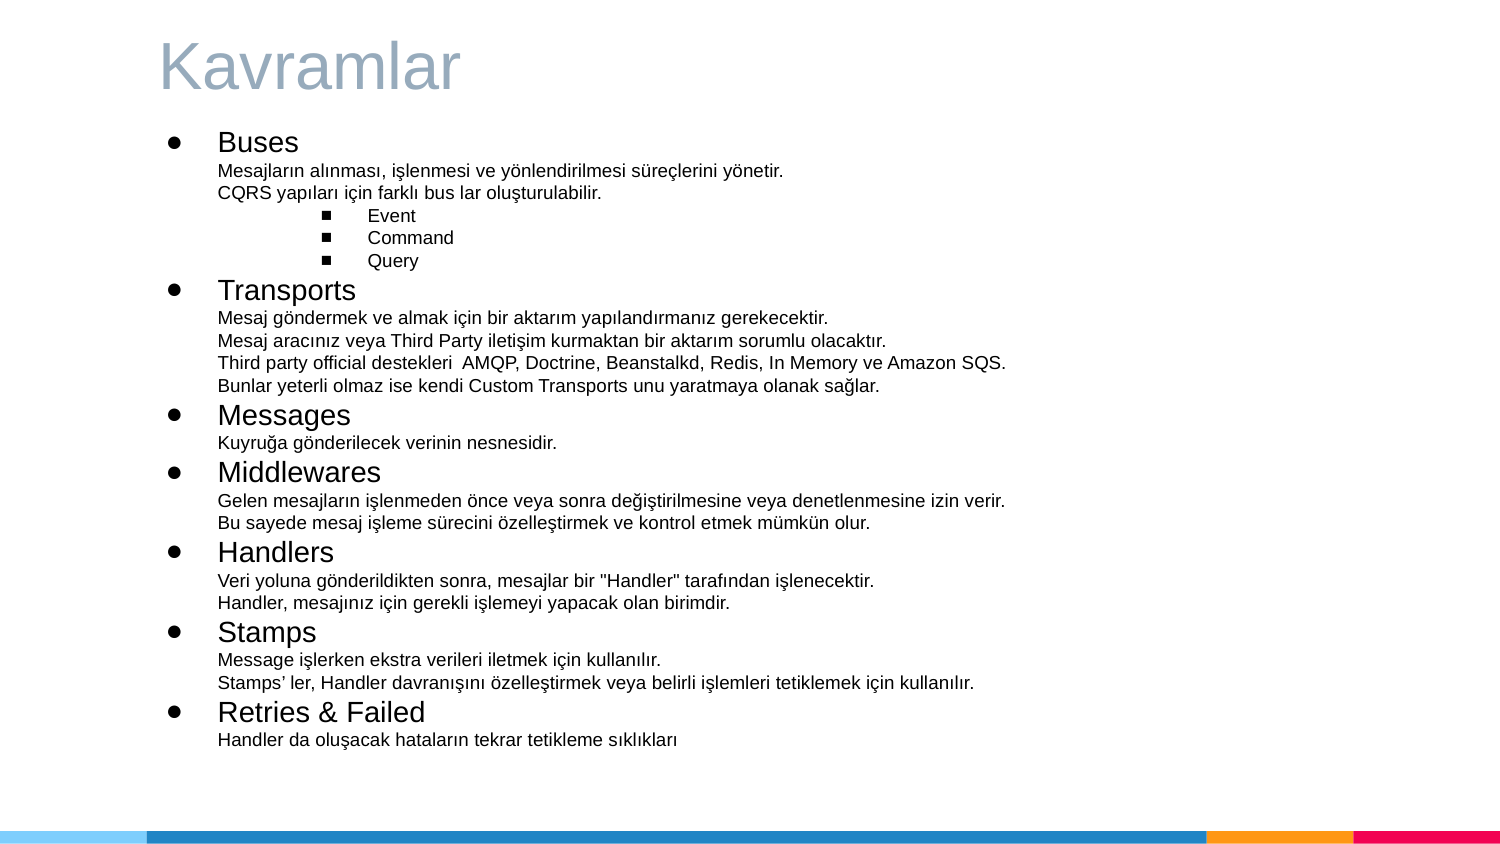

# Kavramlar
Buses
Mesajların alınması, işlenmesi ve yönlendirilmesi süreçlerini yönetir.
CQRS yapıları için farklı bus lar oluşturulabilir.
Event
Command
Query
Transports
Mesaj göndermek ve almak için bir aktarım yapılandırmanız gerekecektir.
Mesaj aracınız veya Third Party iletişim kurmaktan bir aktarım sorumlu olacaktır.
Third party official destekleri  AMQP, Doctrine, Beanstalkd, Redis, In Memory ve Amazon SQS.
Bunlar yeterli olmaz ise kendi Custom Transports unu yaratmaya olanak sağlar.
Messages
Kuyruğa gönderilecek verinin nesnesidir.
Middlewares
Gelen mesajların işlenmeden önce veya sonra değiştirilmesine veya denetlenmesine izin verir.
Bu sayede mesaj işleme sürecini özelleştirmek ve kontrol etmek mümkün olur.
Handlers
Veri yoluna gönderildikten sonra, mesajlar bir "Handler" tarafından işlenecektir.
Handler, mesajınız için gerekli işlemeyi yapacak olan birimdir.
Stamps
Message işlerken ekstra verileri iletmek için kullanılır.
Stamps’ ler, Handler davranışını özelleştirmek veya belirli işlemleri tetiklemek için kullanılır.
Retries & Failed
Handler da oluşacak hataların tekrar tetikleme sıklıkları